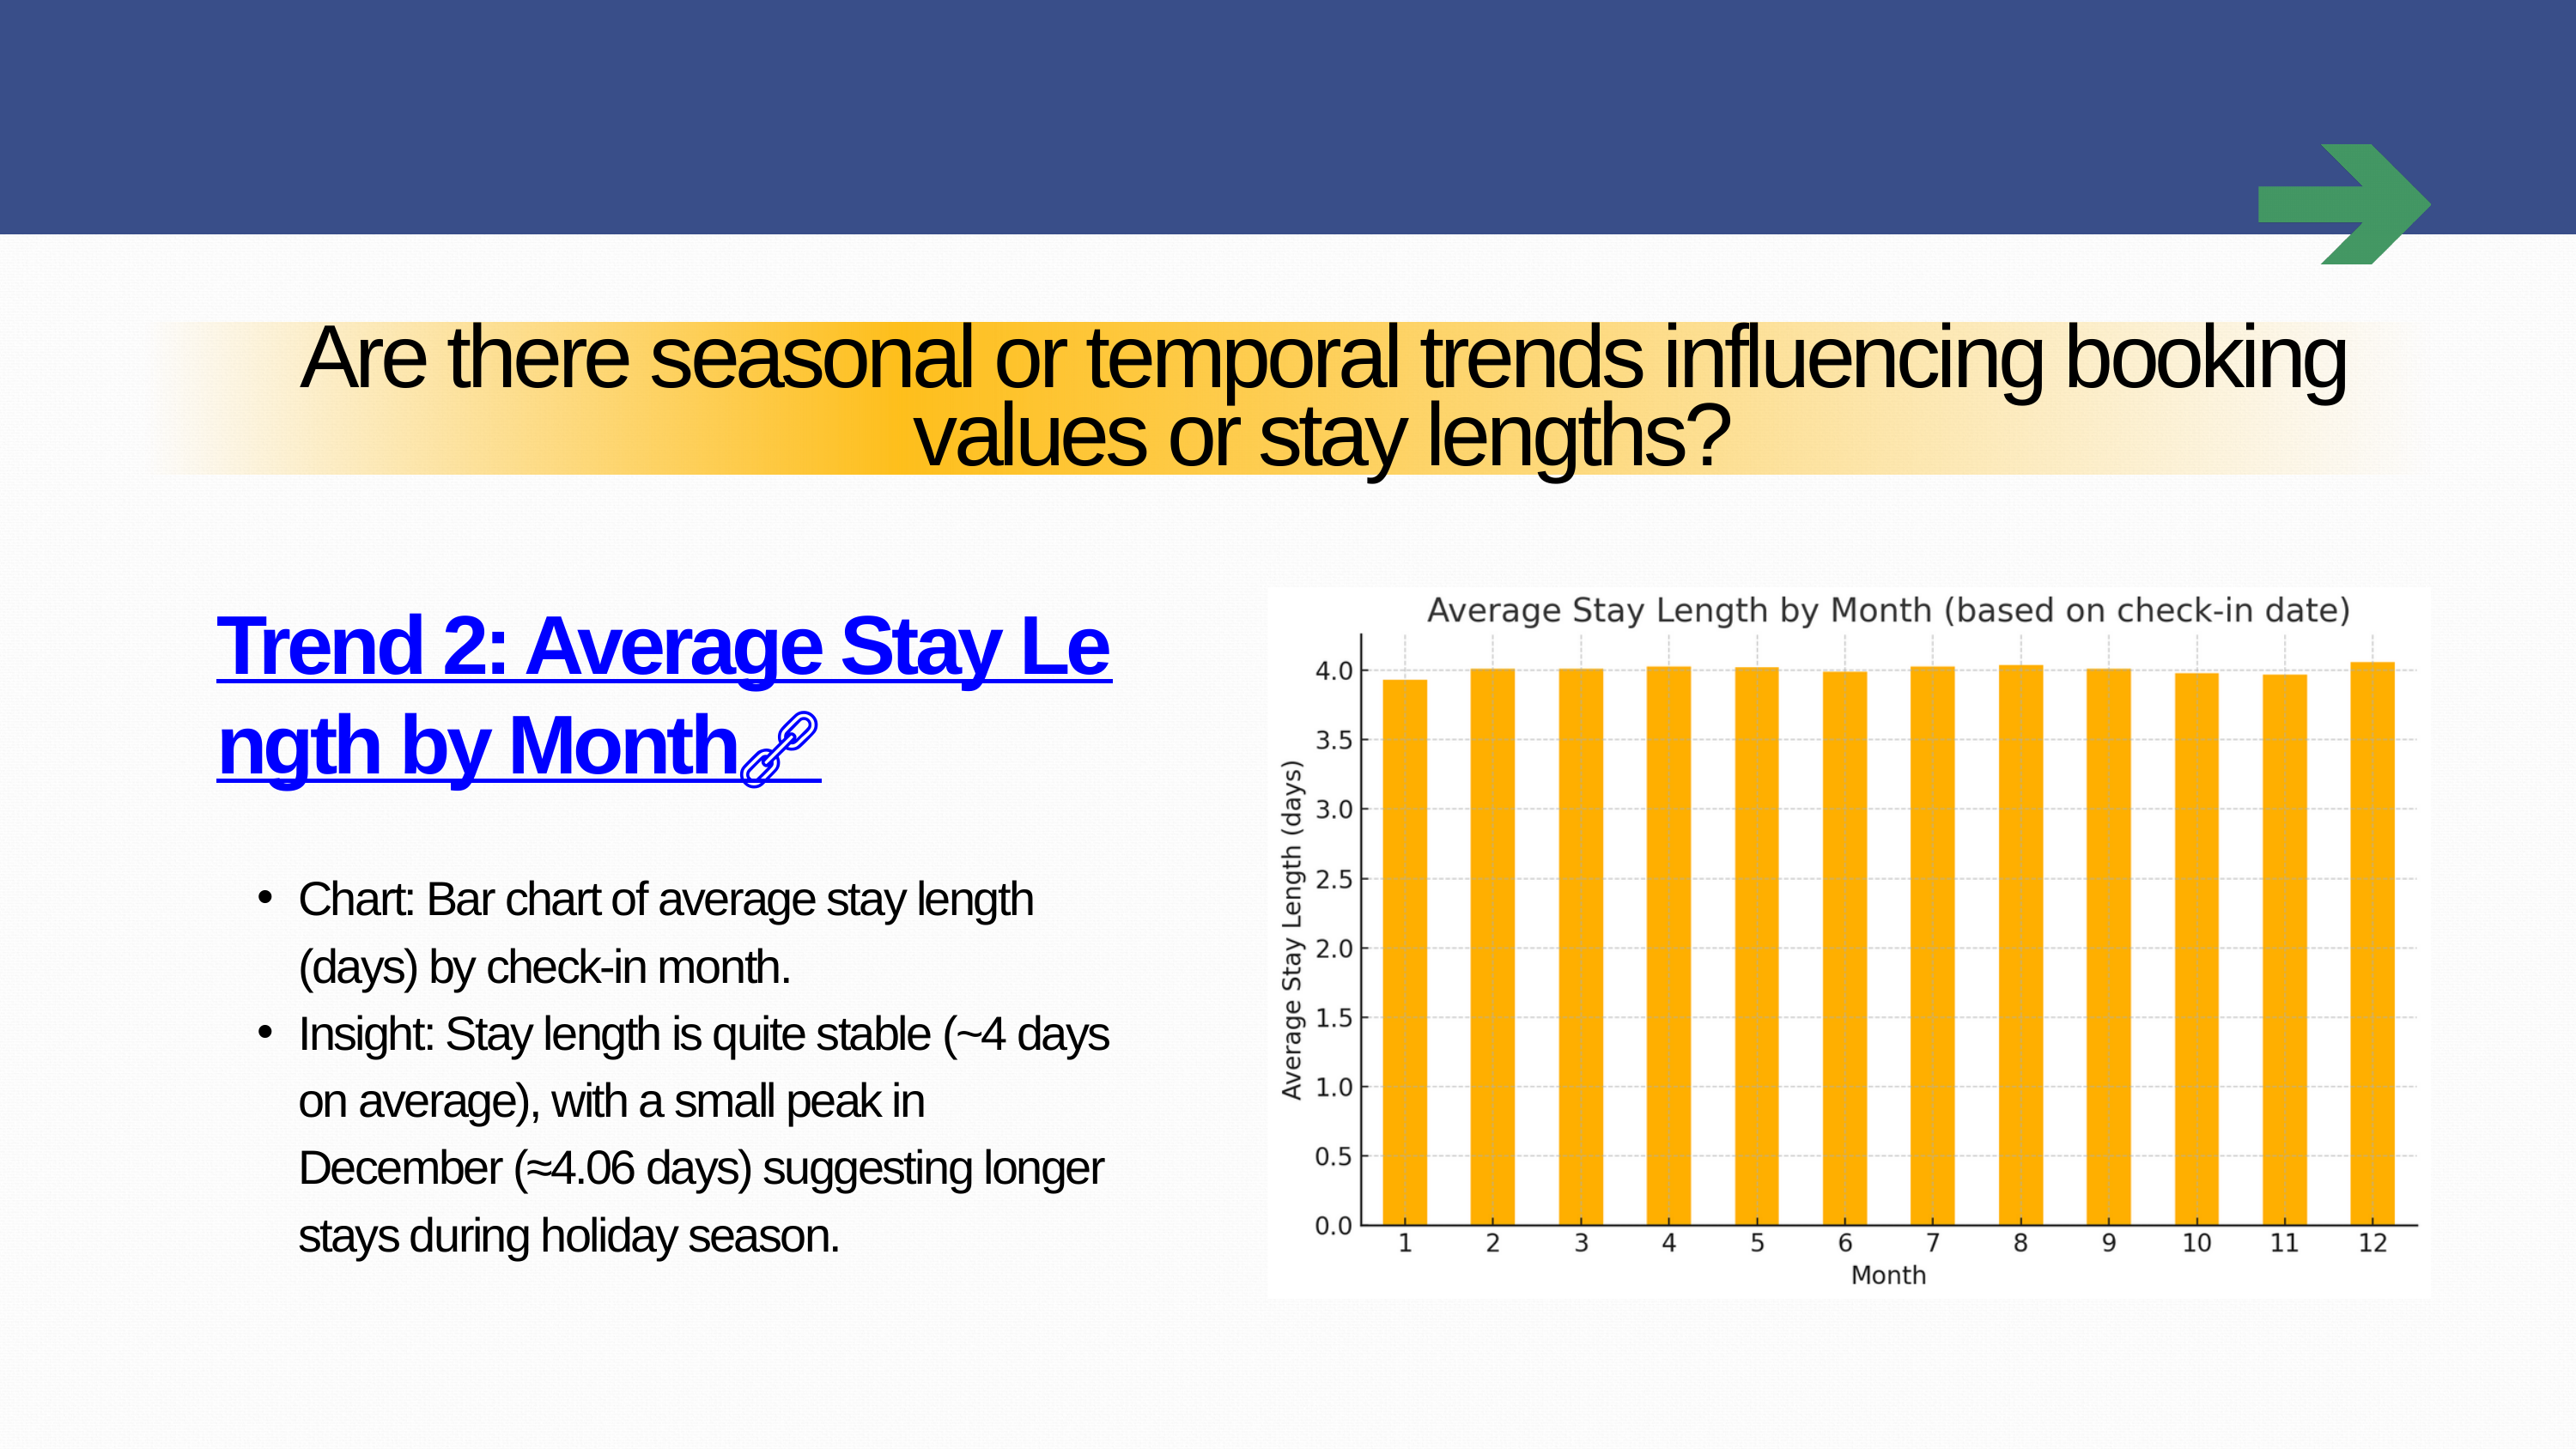

Are there seasonal or temporal trends influencing booking values or stay lengths?
Trend 2: Average Stay Length by Month🔗

Chart: Bar chart of average stay length (days) by check-in month.
Insight: Stay length is quite stable (~4 days on average), with a small peak in December (≈4.06 days) suggesting longer stays during holiday season.